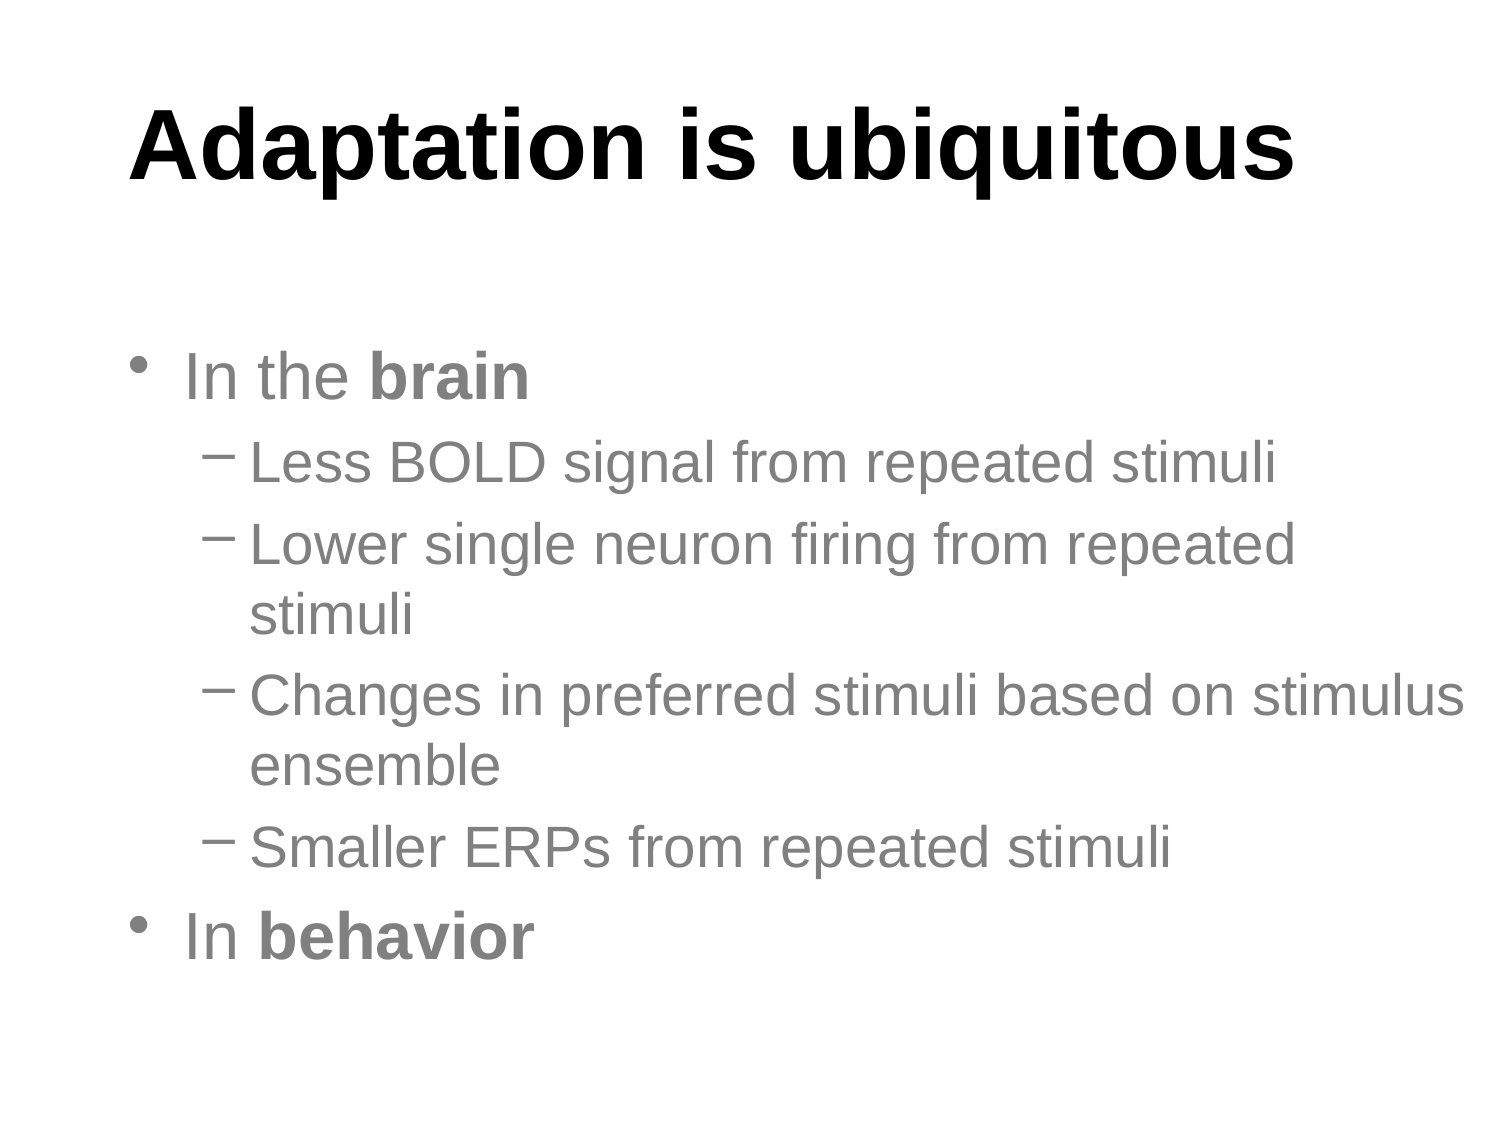

# Adaptation is ubiquitous
In the brain
Less BOLD signal from repeated stimuli
Lower single neuron firing from repeated stimuli
Changes in preferred stimuli based on stimulus ensemble
Smaller ERPs from repeated stimuli
In behavior
2